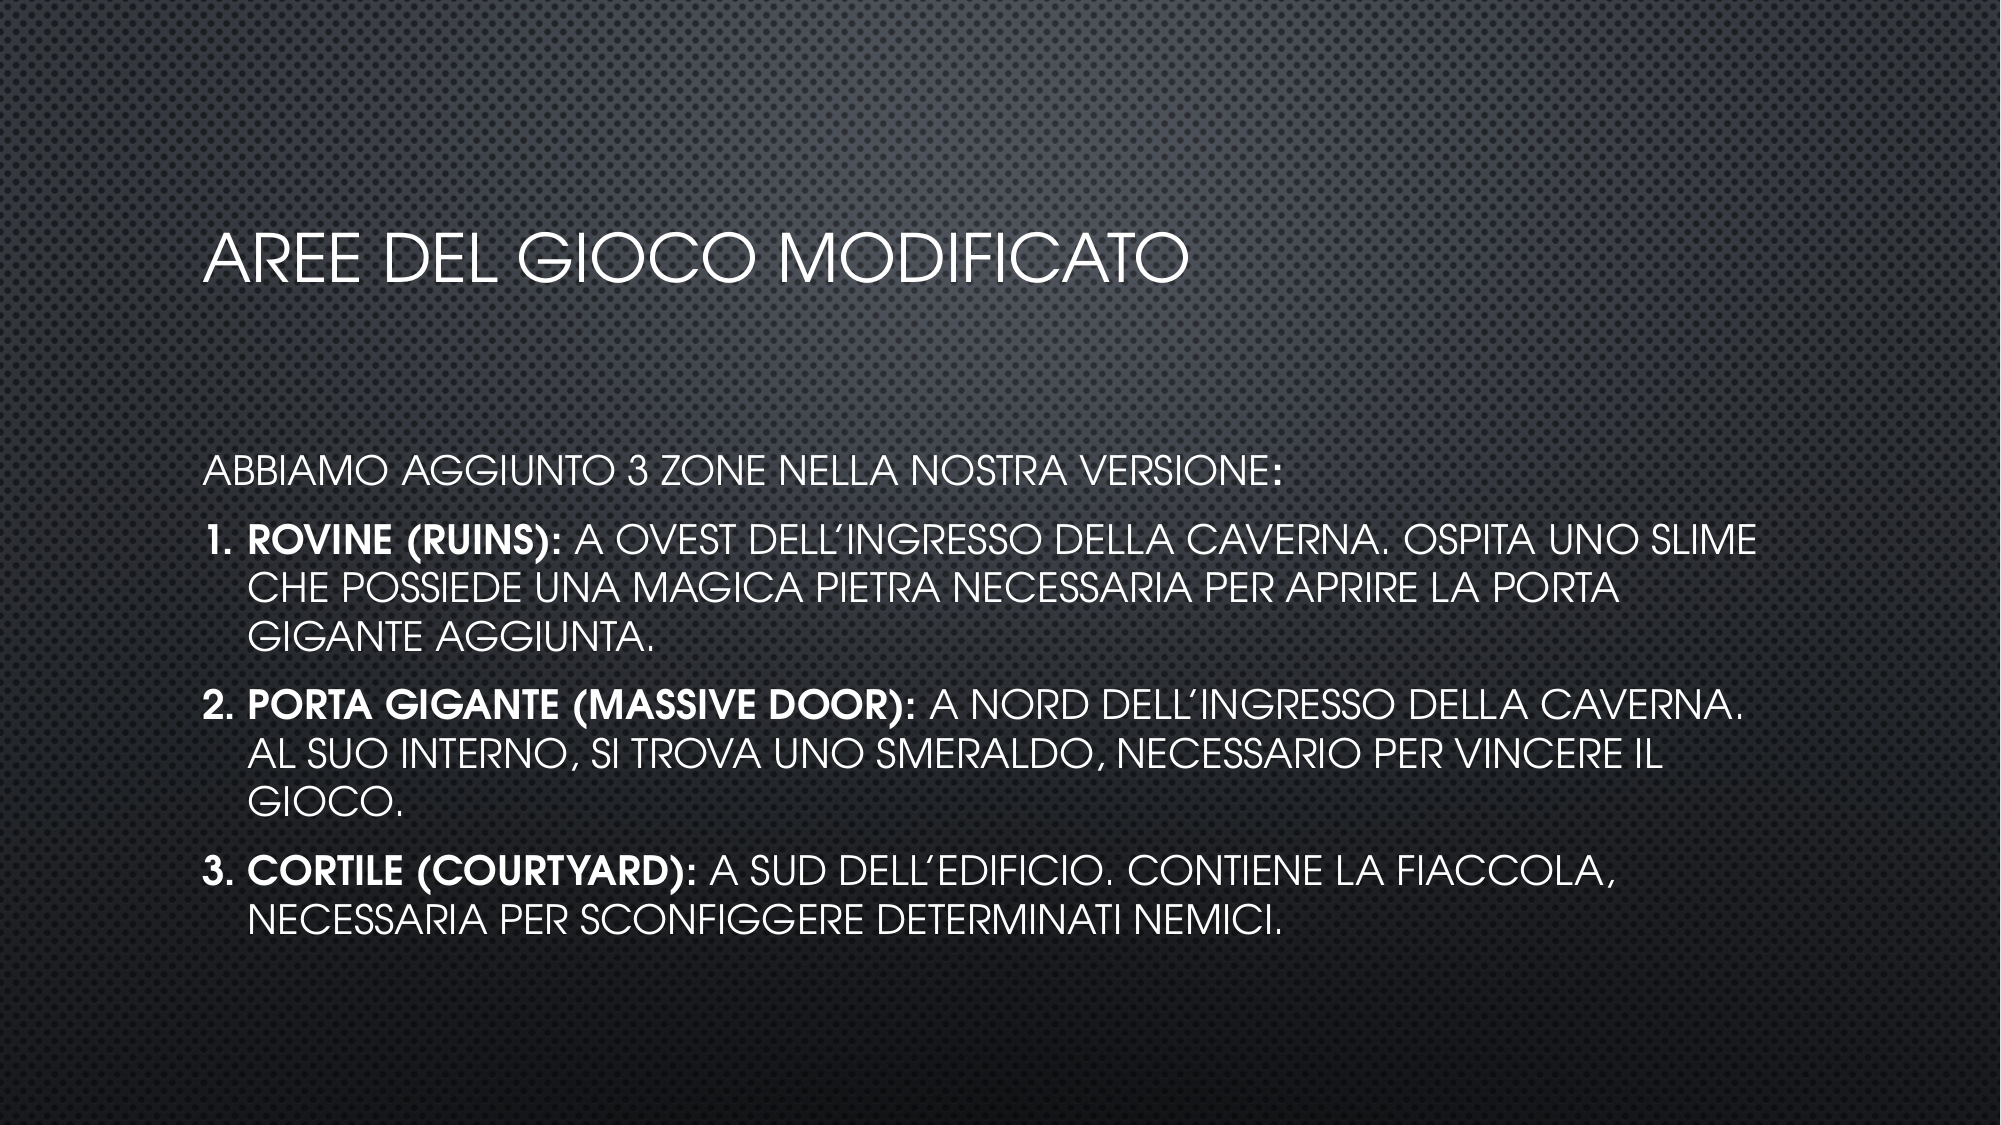

# aree del gioco modificato
abbiamo aggiunto 3 zone nella nostra versione:
rovine (ruins): a ovest dell’ingresso della caverna. ospita uno slime che possiede una magica pietra necessaria per aprire la porta gigante aggiunta.
porta gigante (massive door): a nord dell’ingresso della caverna. al suo interno, si trova uno smeraldo, necessario per vincere il gioco.
cortile (courtyard): a sud dell’edificio. contiene la fiaccola, necessaria per sconfiggere determinati nemici.